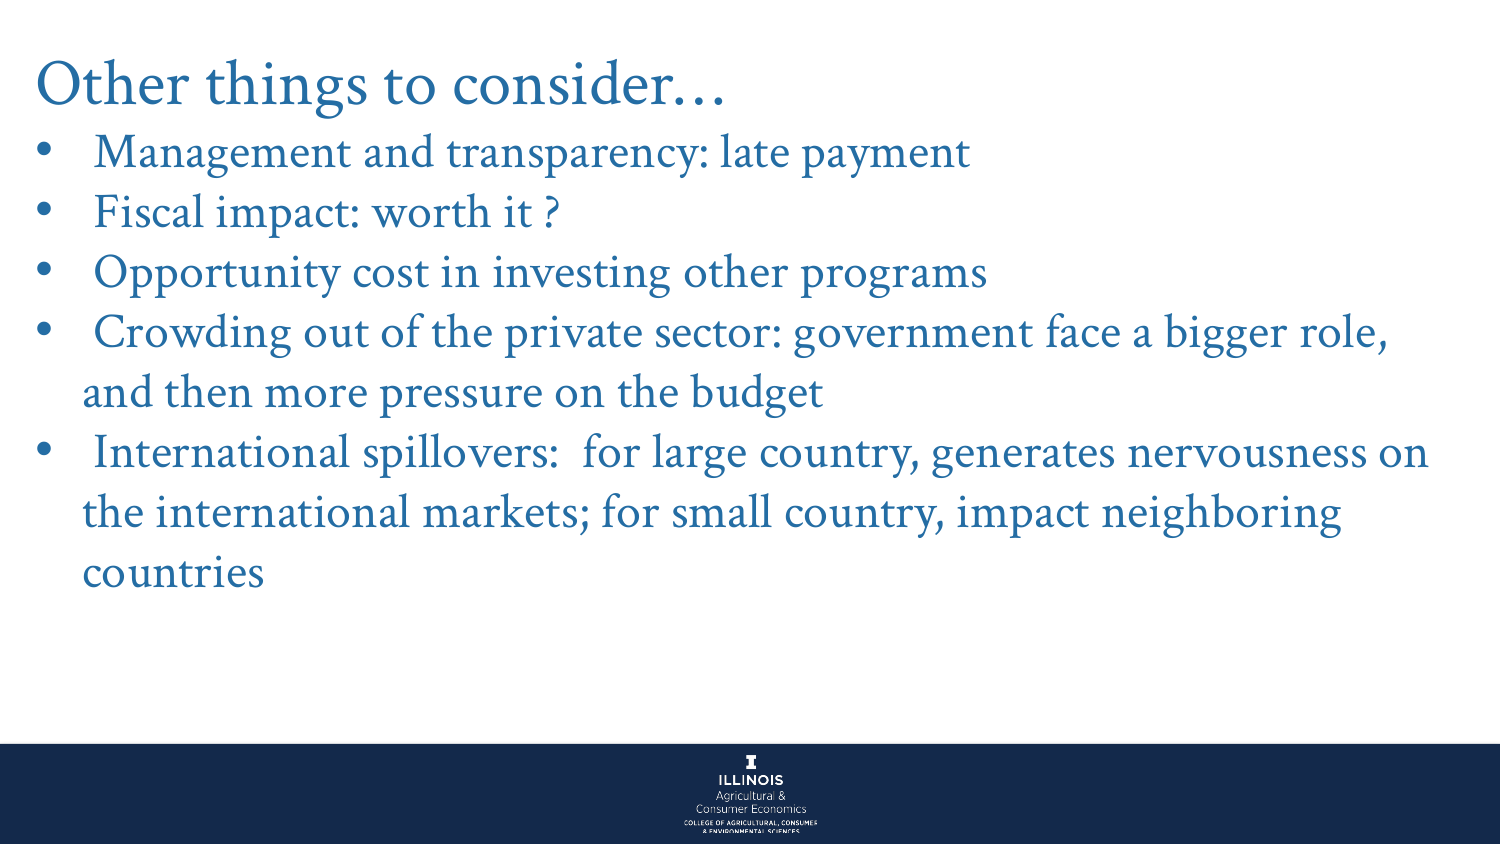

Other things to consider…
 Management and transparency: late payment
 Fiscal impact: worth it ?
 Opportunity cost in investing other programs
 Crowding out of the private sector: government face a bigger role, and then more pressure on the budget
 International spillovers:  for large country, generates nervousness on the international markets; for small country, impact neighboring countries